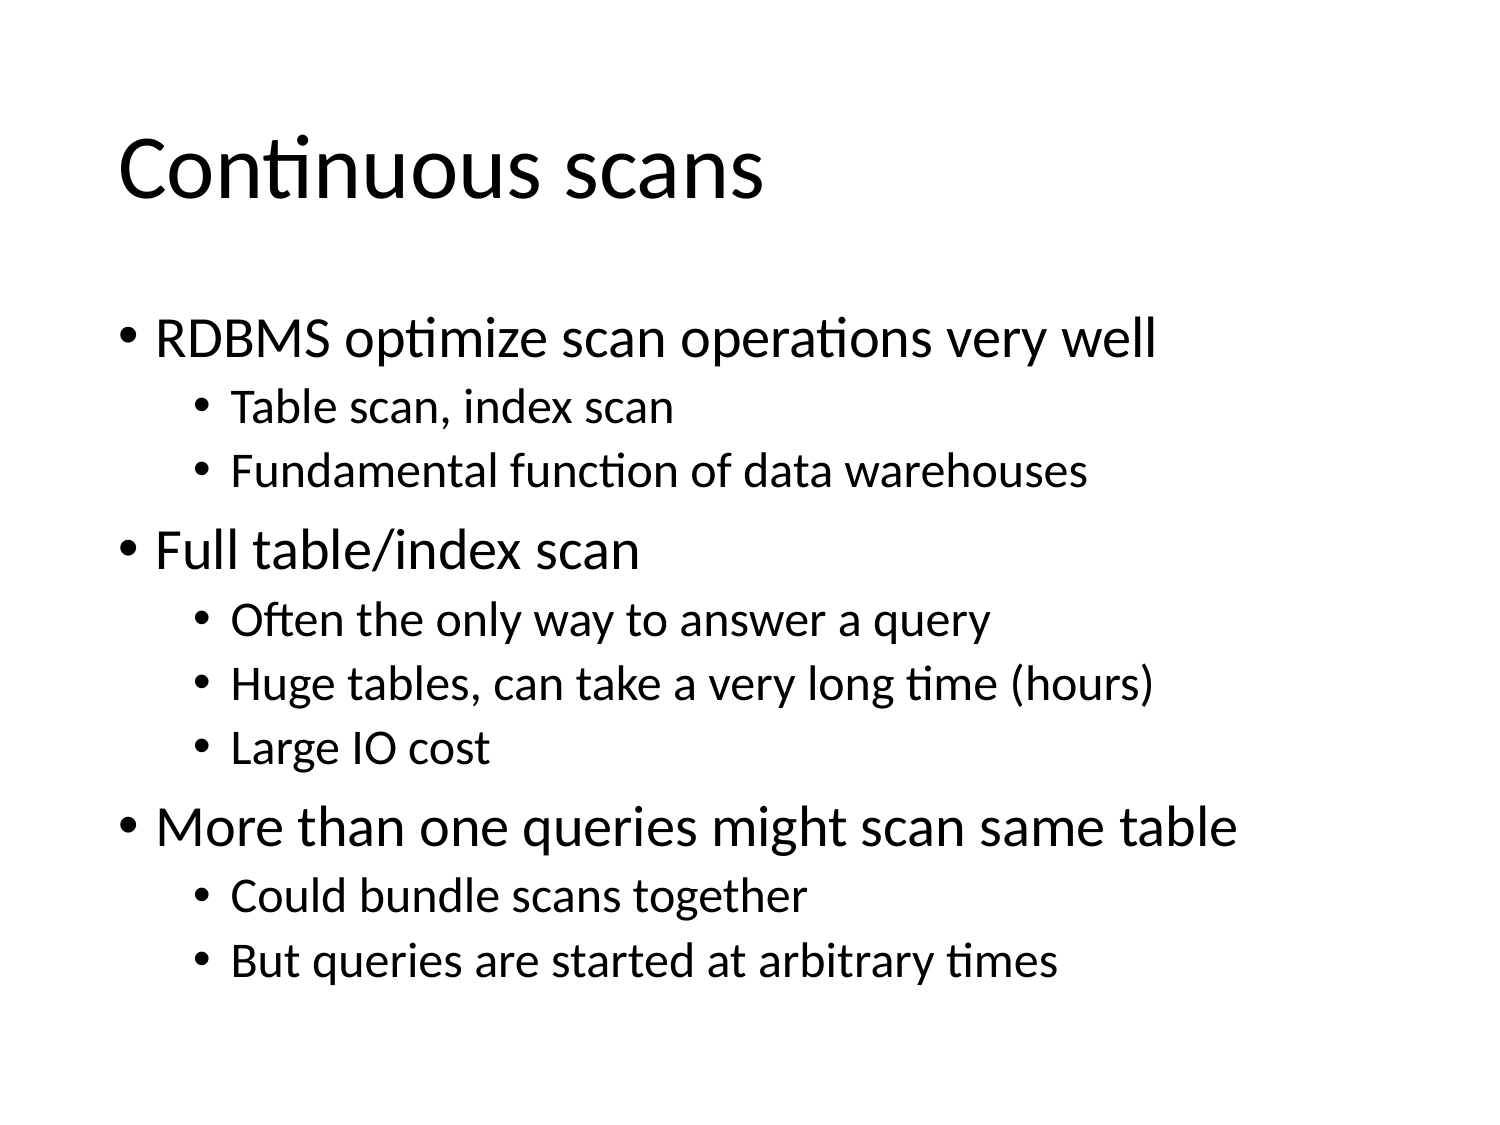

# Continuous scans
RDBMS optimize scan operations very well
Table scan, index scan
Fundamental function of data warehouses
Full table/index scan
Often the only way to answer a query
Huge tables, can take a very long time (hours)
Large IO cost
More than one queries might scan same table
Could bundle scans together
But queries are started at arbitrary times